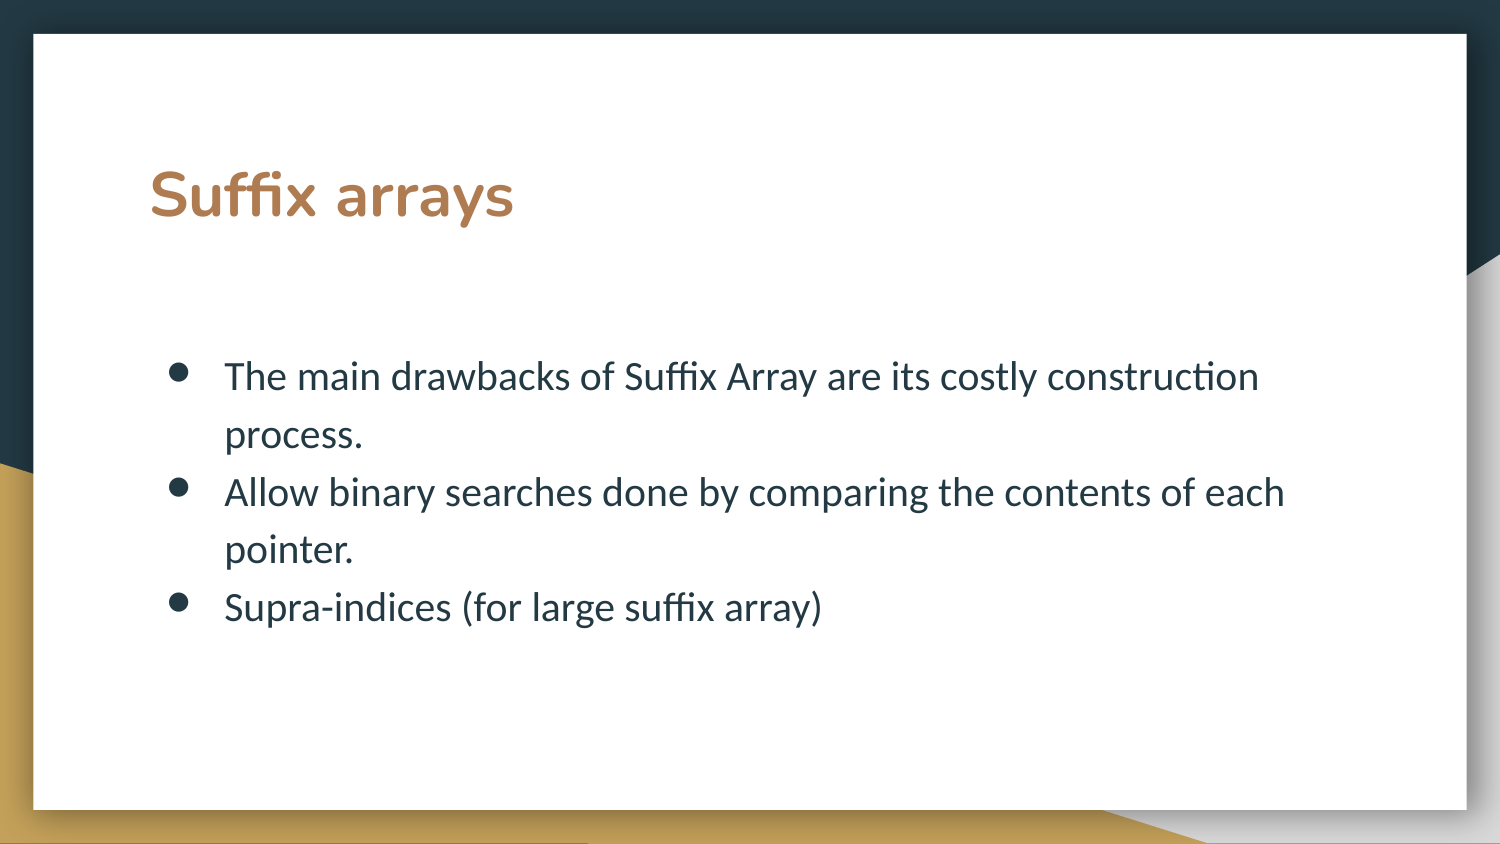

# Suffix arrays
The main drawbacks of Suffix Array are its costly construction process.
Allow binary searches done by comparing the contents of each pointer.
Supra-indices (for large suffix array)